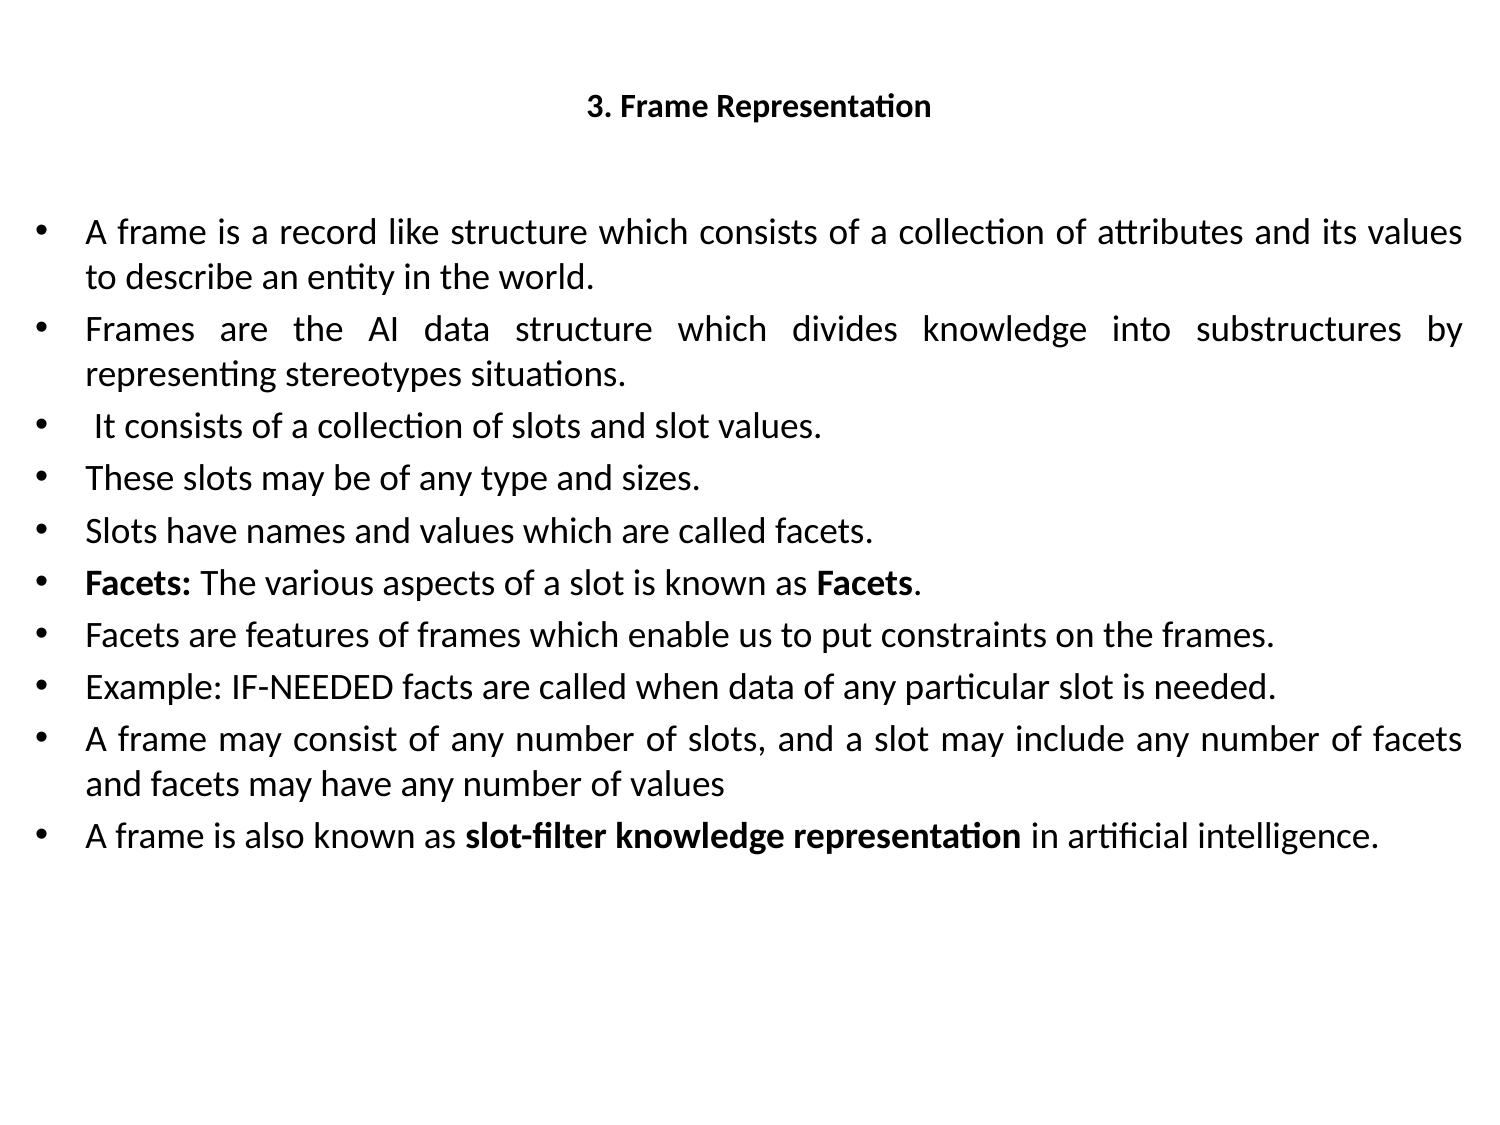

# 3. Frame Representation
A frame is a record like structure which consists of a collection of attributes and its values to describe an entity in the world.
Frames are the AI data structure which divides knowledge into substructures by representing stereotypes situations.
 It consists of a collection of slots and slot values.
These slots may be of any type and sizes.
Slots have names and values which are called facets.
Facets: The various aspects of a slot is known as Facets.
Facets are features of frames which enable us to put constraints on the frames.
Example: IF-NEEDED facts are called when data of any particular slot is needed.
A frame may consist of any number of slots, and a slot may include any number of facets and facets may have any number of values
A frame is also known as slot-filter knowledge representation in artificial intelligence.